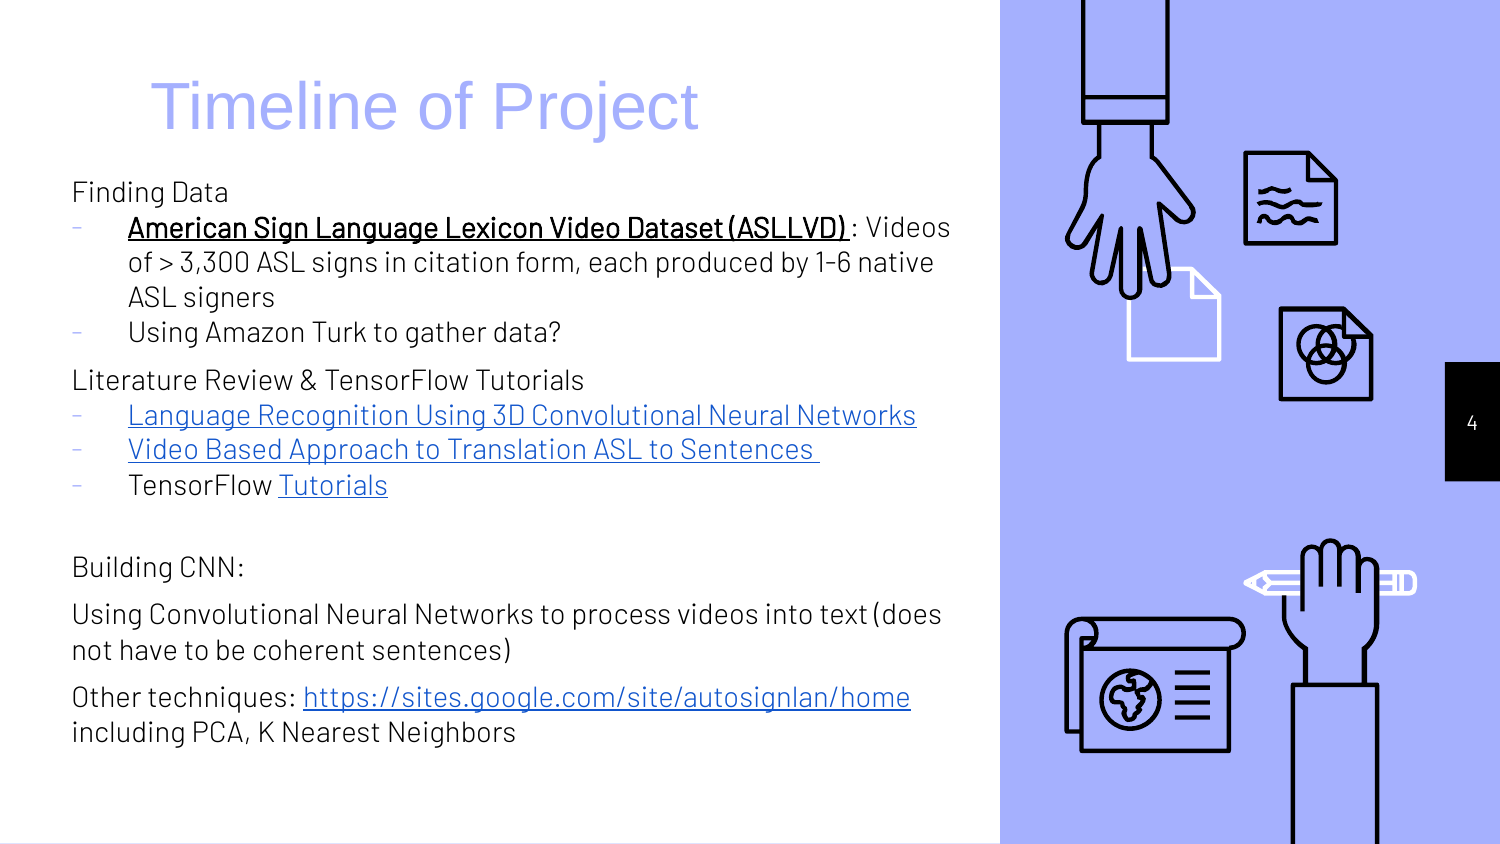

Timeline of Project
Finding Data
American Sign Language Lexicon Video Dataset (ASLLVD) : Videos of > 3,300 ASL signs in citation form, each produced by 1-6 native ASL signers
Using Amazon Turk to gather data?
Literature Review & TensorFlow Tutorials
Language Recognition Using 3D Convolutional Neural Networks
Video Based Approach to Translation ASL to Sentences
TensorFlow Tutorials

Building CNN:
Using Convolutional Neural Networks to process videos into text (does not have to be coherent sentences)
Other techniques: https://sites.google.com/site/autosignlan/home including PCA, K Nearest Neighbors

4